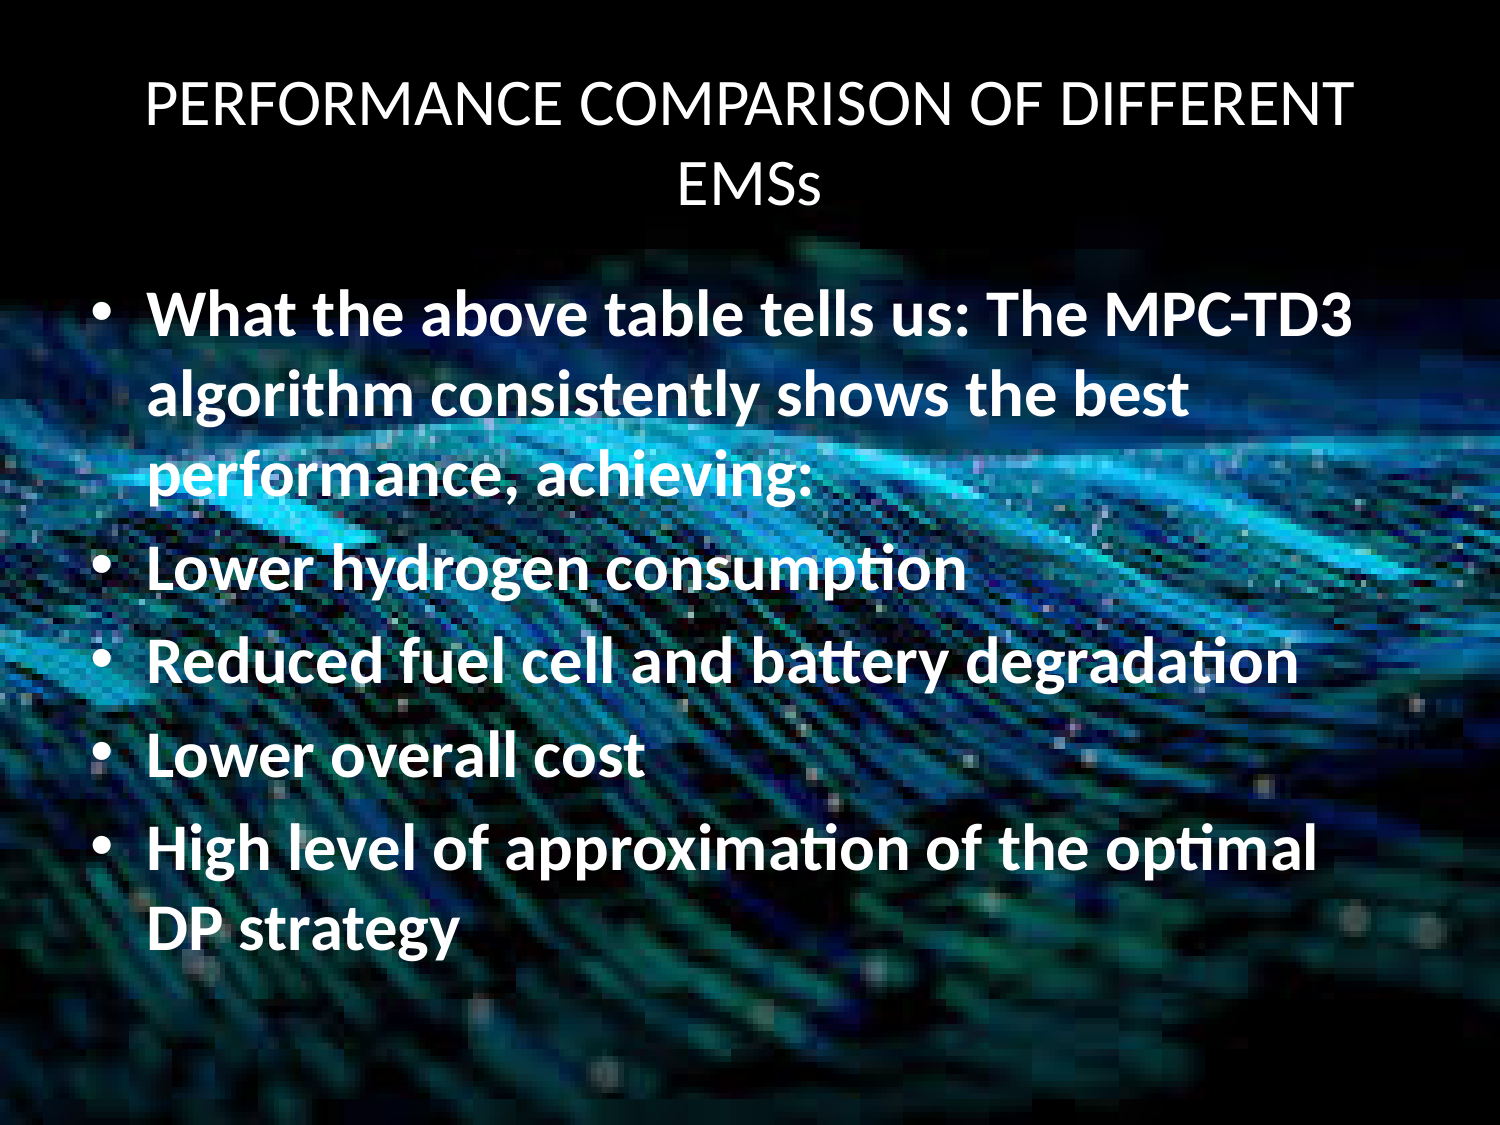

# PERFORMANCE COMPARISON OF DIFFERENT EMSs
What the above table tells us: The MPC-TD3 algorithm consistently shows the best performance, achieving:
Lower hydrogen consumption
Reduced fuel cell and battery degradation
Lower overall cost
High level of approximation of the optimal DP strategy